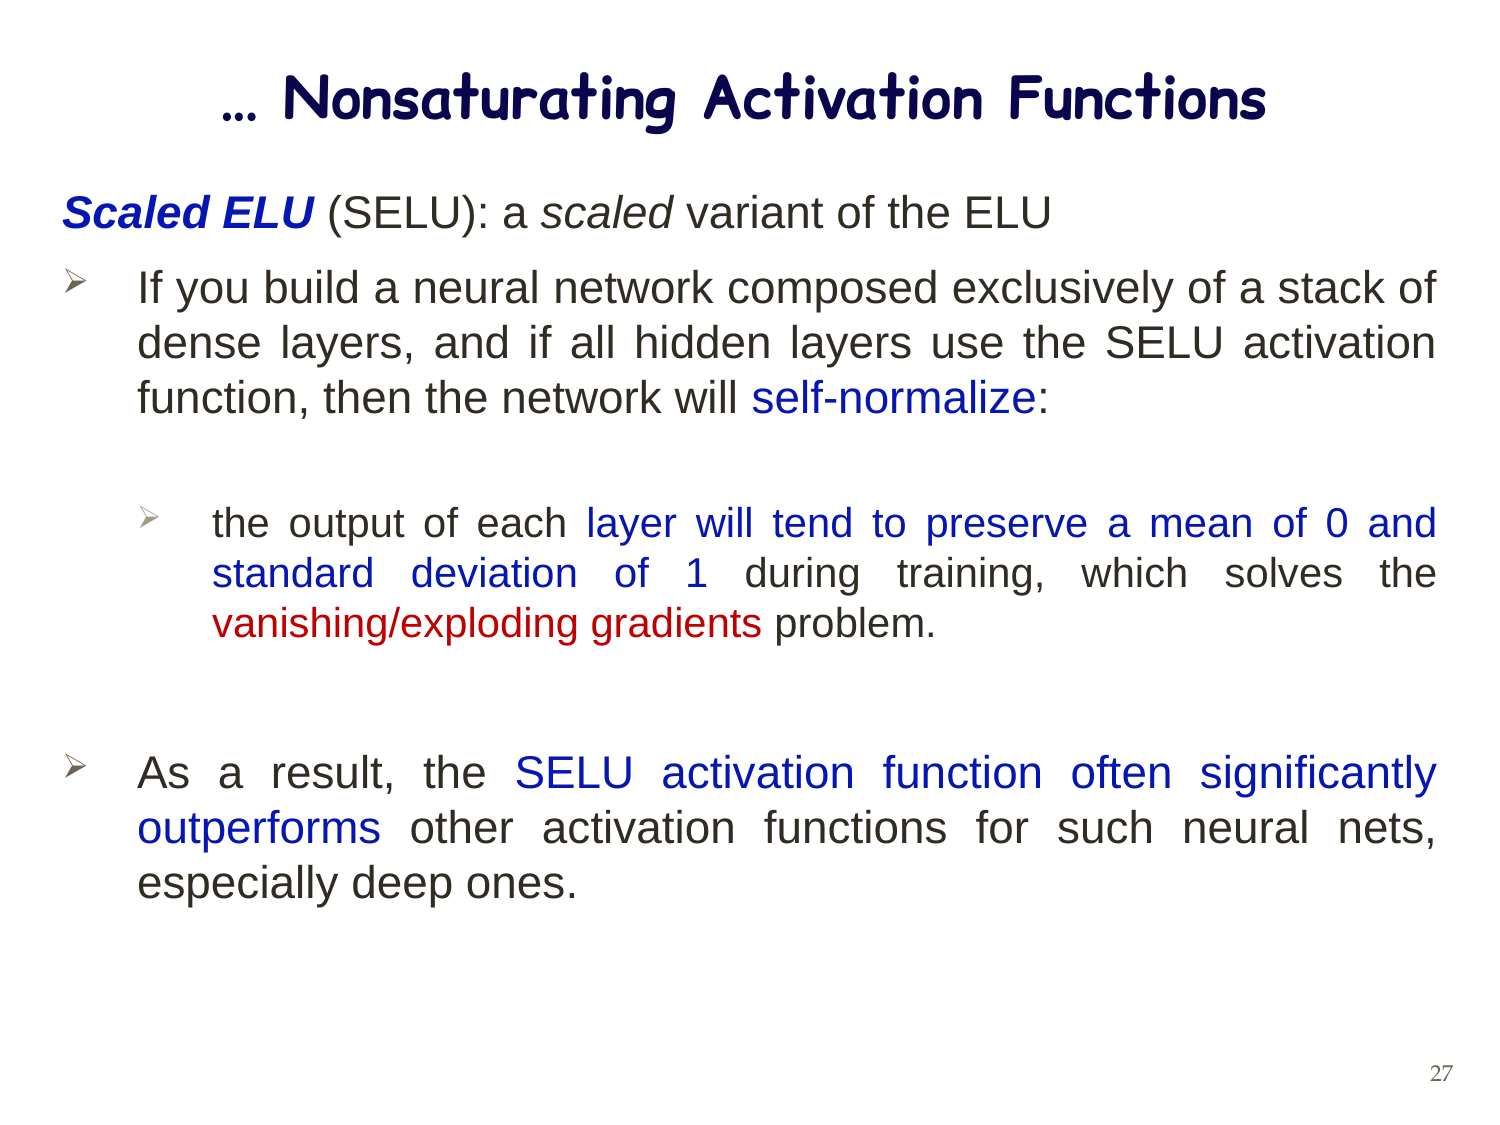

# … Nonsaturating Activation Functions
Scaled ELU (SELU): a scaled variant of the ELU
If you build a neural network composed exclusively of a stack of dense layers, and if all hidden layers use the SELU activation function, then the network will self-normalize:

the output of each layer will tend to preserve a mean of 0 and standard deviation of 1 during training, which solves the vanishing/exploding gradients problem.

As a result, the SELU activation function often significantly outperforms other activation functions for such neural nets, especially deep ones.
27